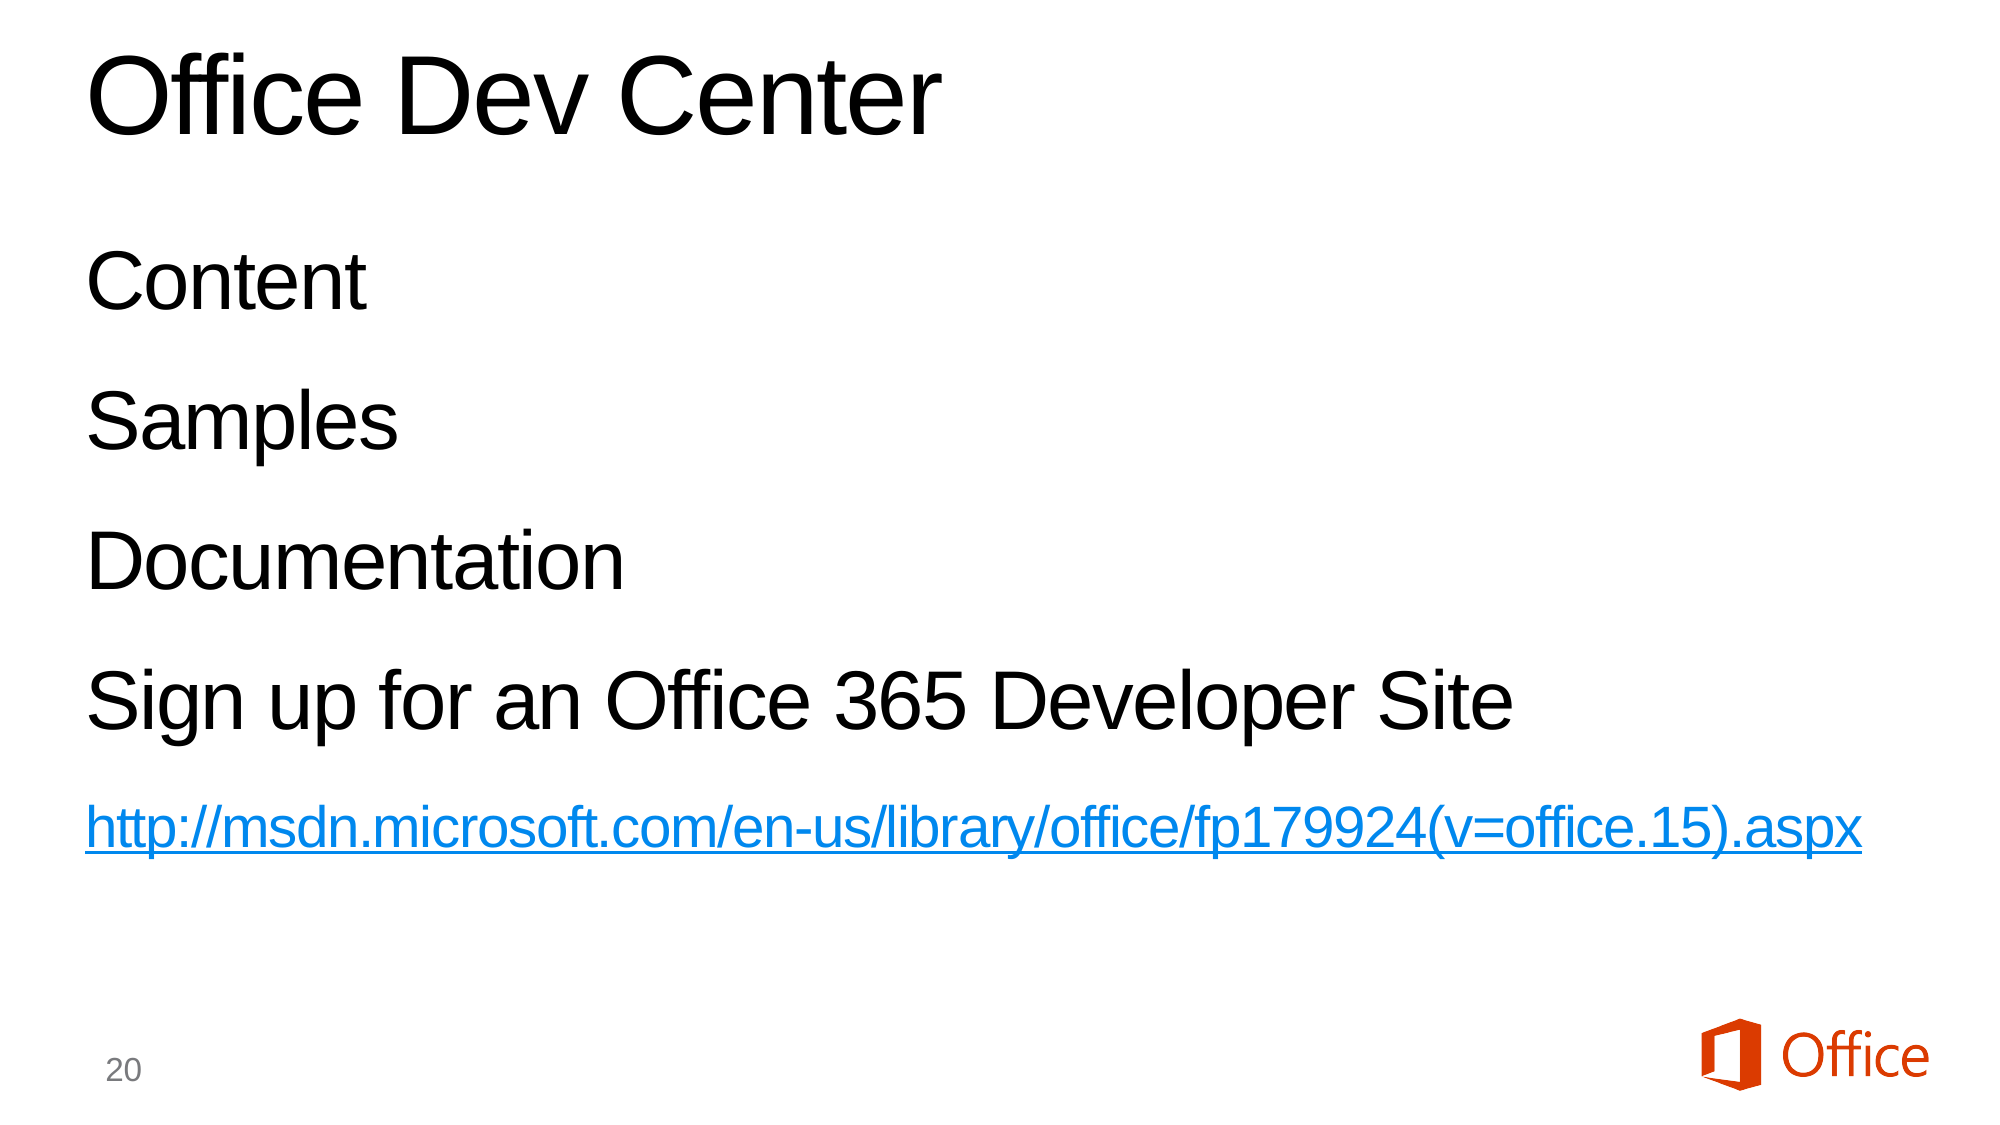

# Office Dev Center
Content
Samples
Documentation
Sign up for an Office 365 Developer Site
http://msdn.microsoft.com/en-us/library/office/fp179924(v=office.15).aspx
20